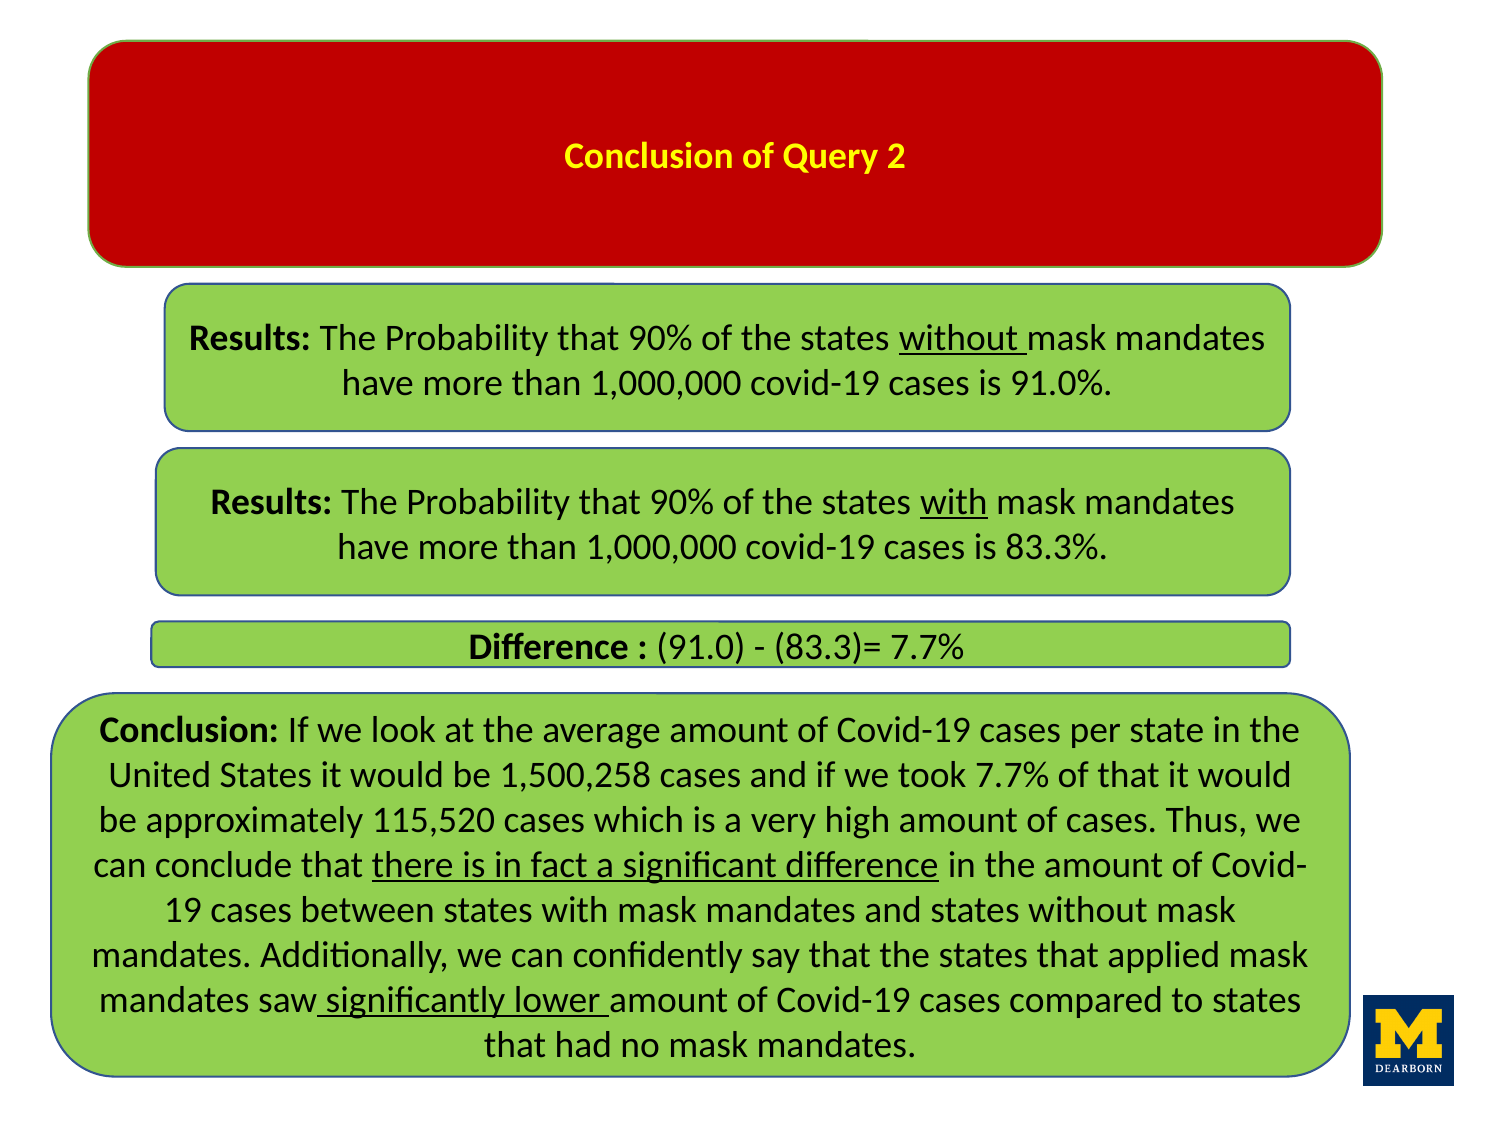

Conclusion of Query 2
Results: The Probability that 90% of the states without mask mandates have more than 1,000,000 covid-19 cases is 91.0%.
Results: The Probability that 90% of the states with mask mandates have more than 1,000,000 covid-19 cases is 83.3%.
Difference : (91.0) - (83.3)= 7.7%
Conclusion: If we look at the average amount of Covid-19 cases per state in the United States it would be 1,500,258 cases and if we took 7.7% of that it would be approximately 115,520 cases which is a very high amount of cases. Thus, we can conclude that there is in fact a significant difference in the amount of Covid-19 cases between states with mask mandates and states without mask mandates. Additionally, we can confidently say that the states that applied mask mandates saw significantly lower amount of Covid-19 cases compared to states that had no mask mandates.